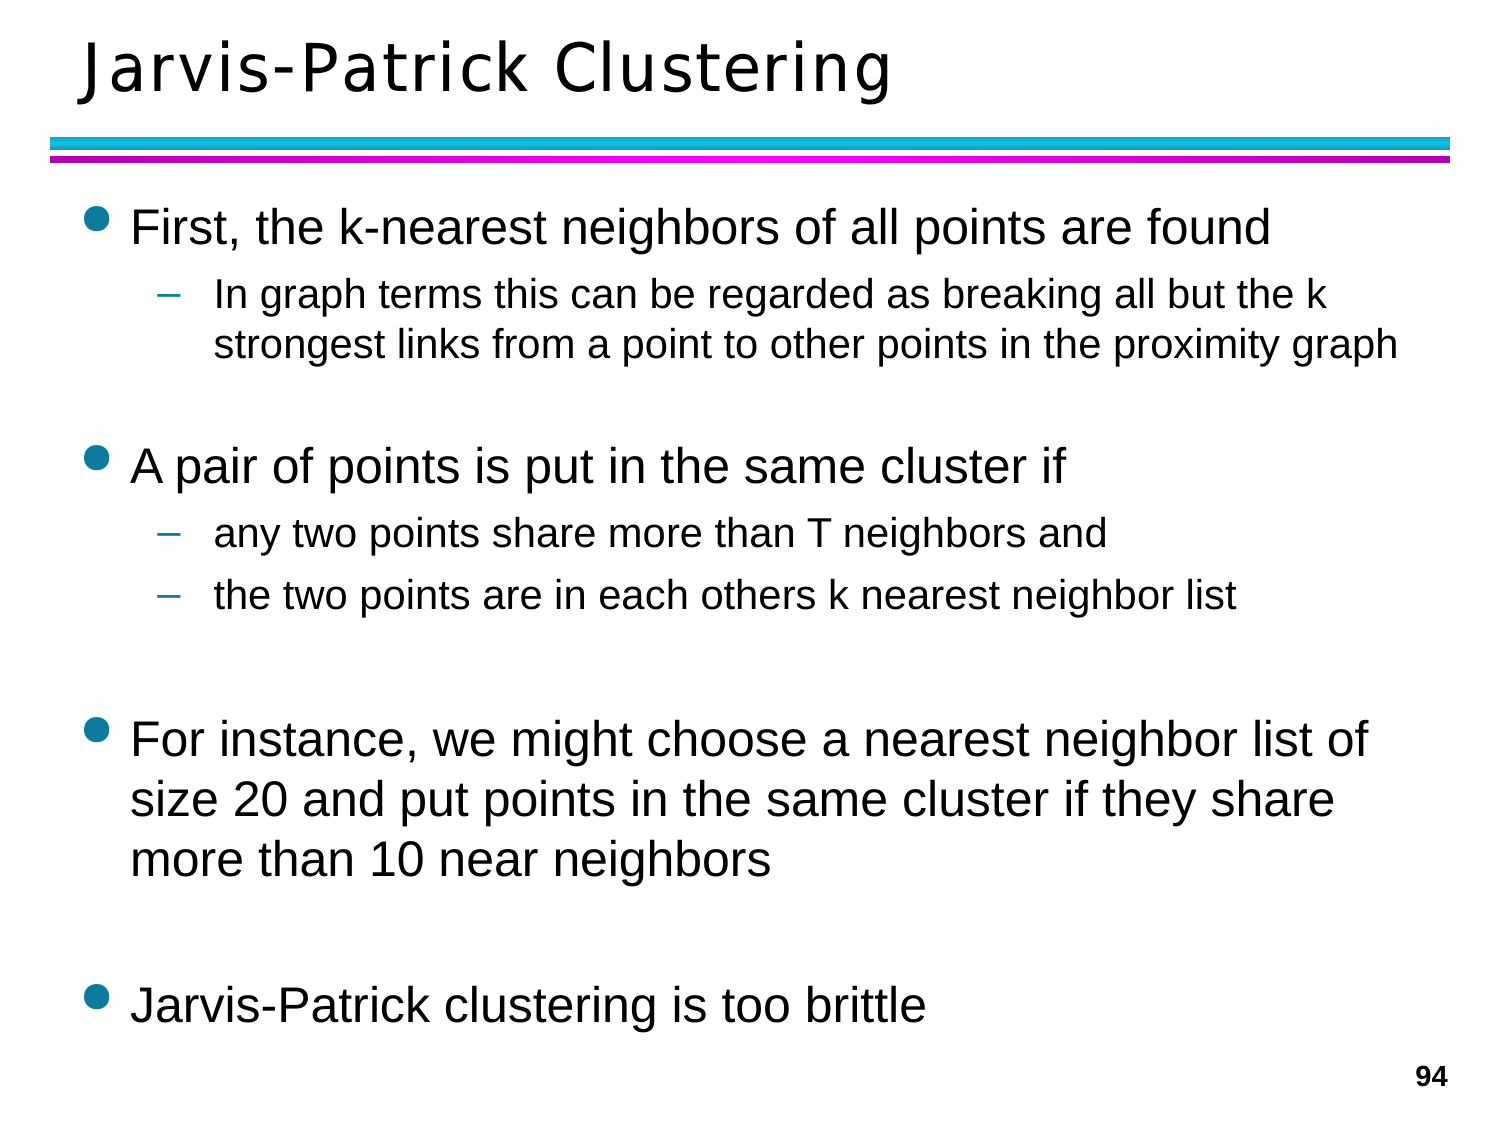

# Jarvis-Patrick Clustering
First, the k-nearest neighbors of all points are found
In graph terms this can be regarded as breaking all but the k strongest links from a point to other points in the proximity graph

A pair of points is put in the same cluster if
any two points share more than T neighbors and
the two points are in each others k nearest neighbor list

For instance, we might choose a nearest neighbor list of size 20 and put points in the same cluster if they share more than 10 near neighbors

Jarvis-Patrick clustering is too brittle